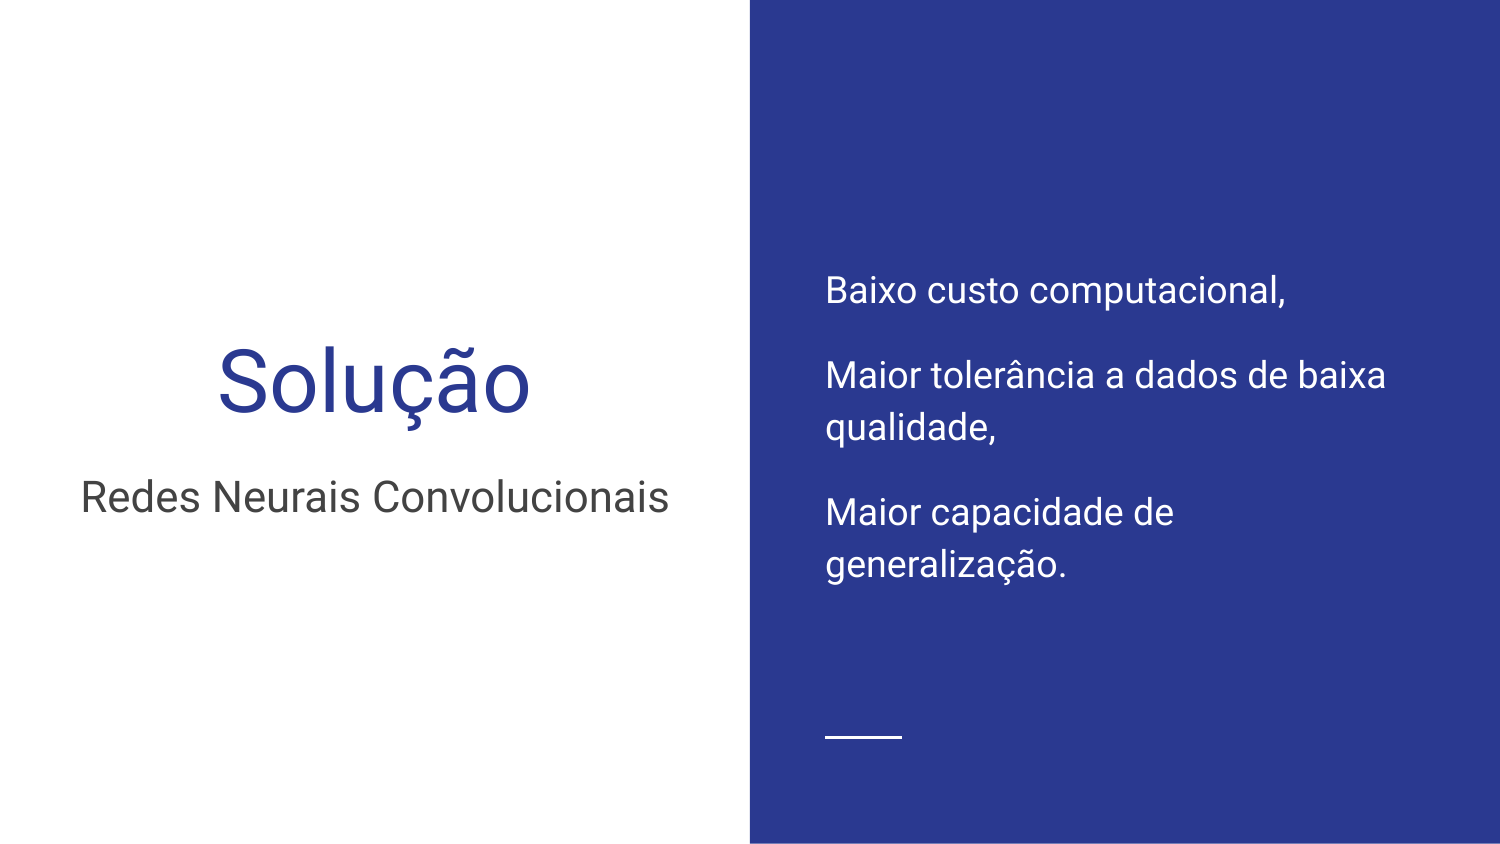

Baixo custo computacional,
Maior tolerância a dados de baixa qualidade,
Maior capacidade de generalização.
# Solução
Redes Neurais Convolucionais